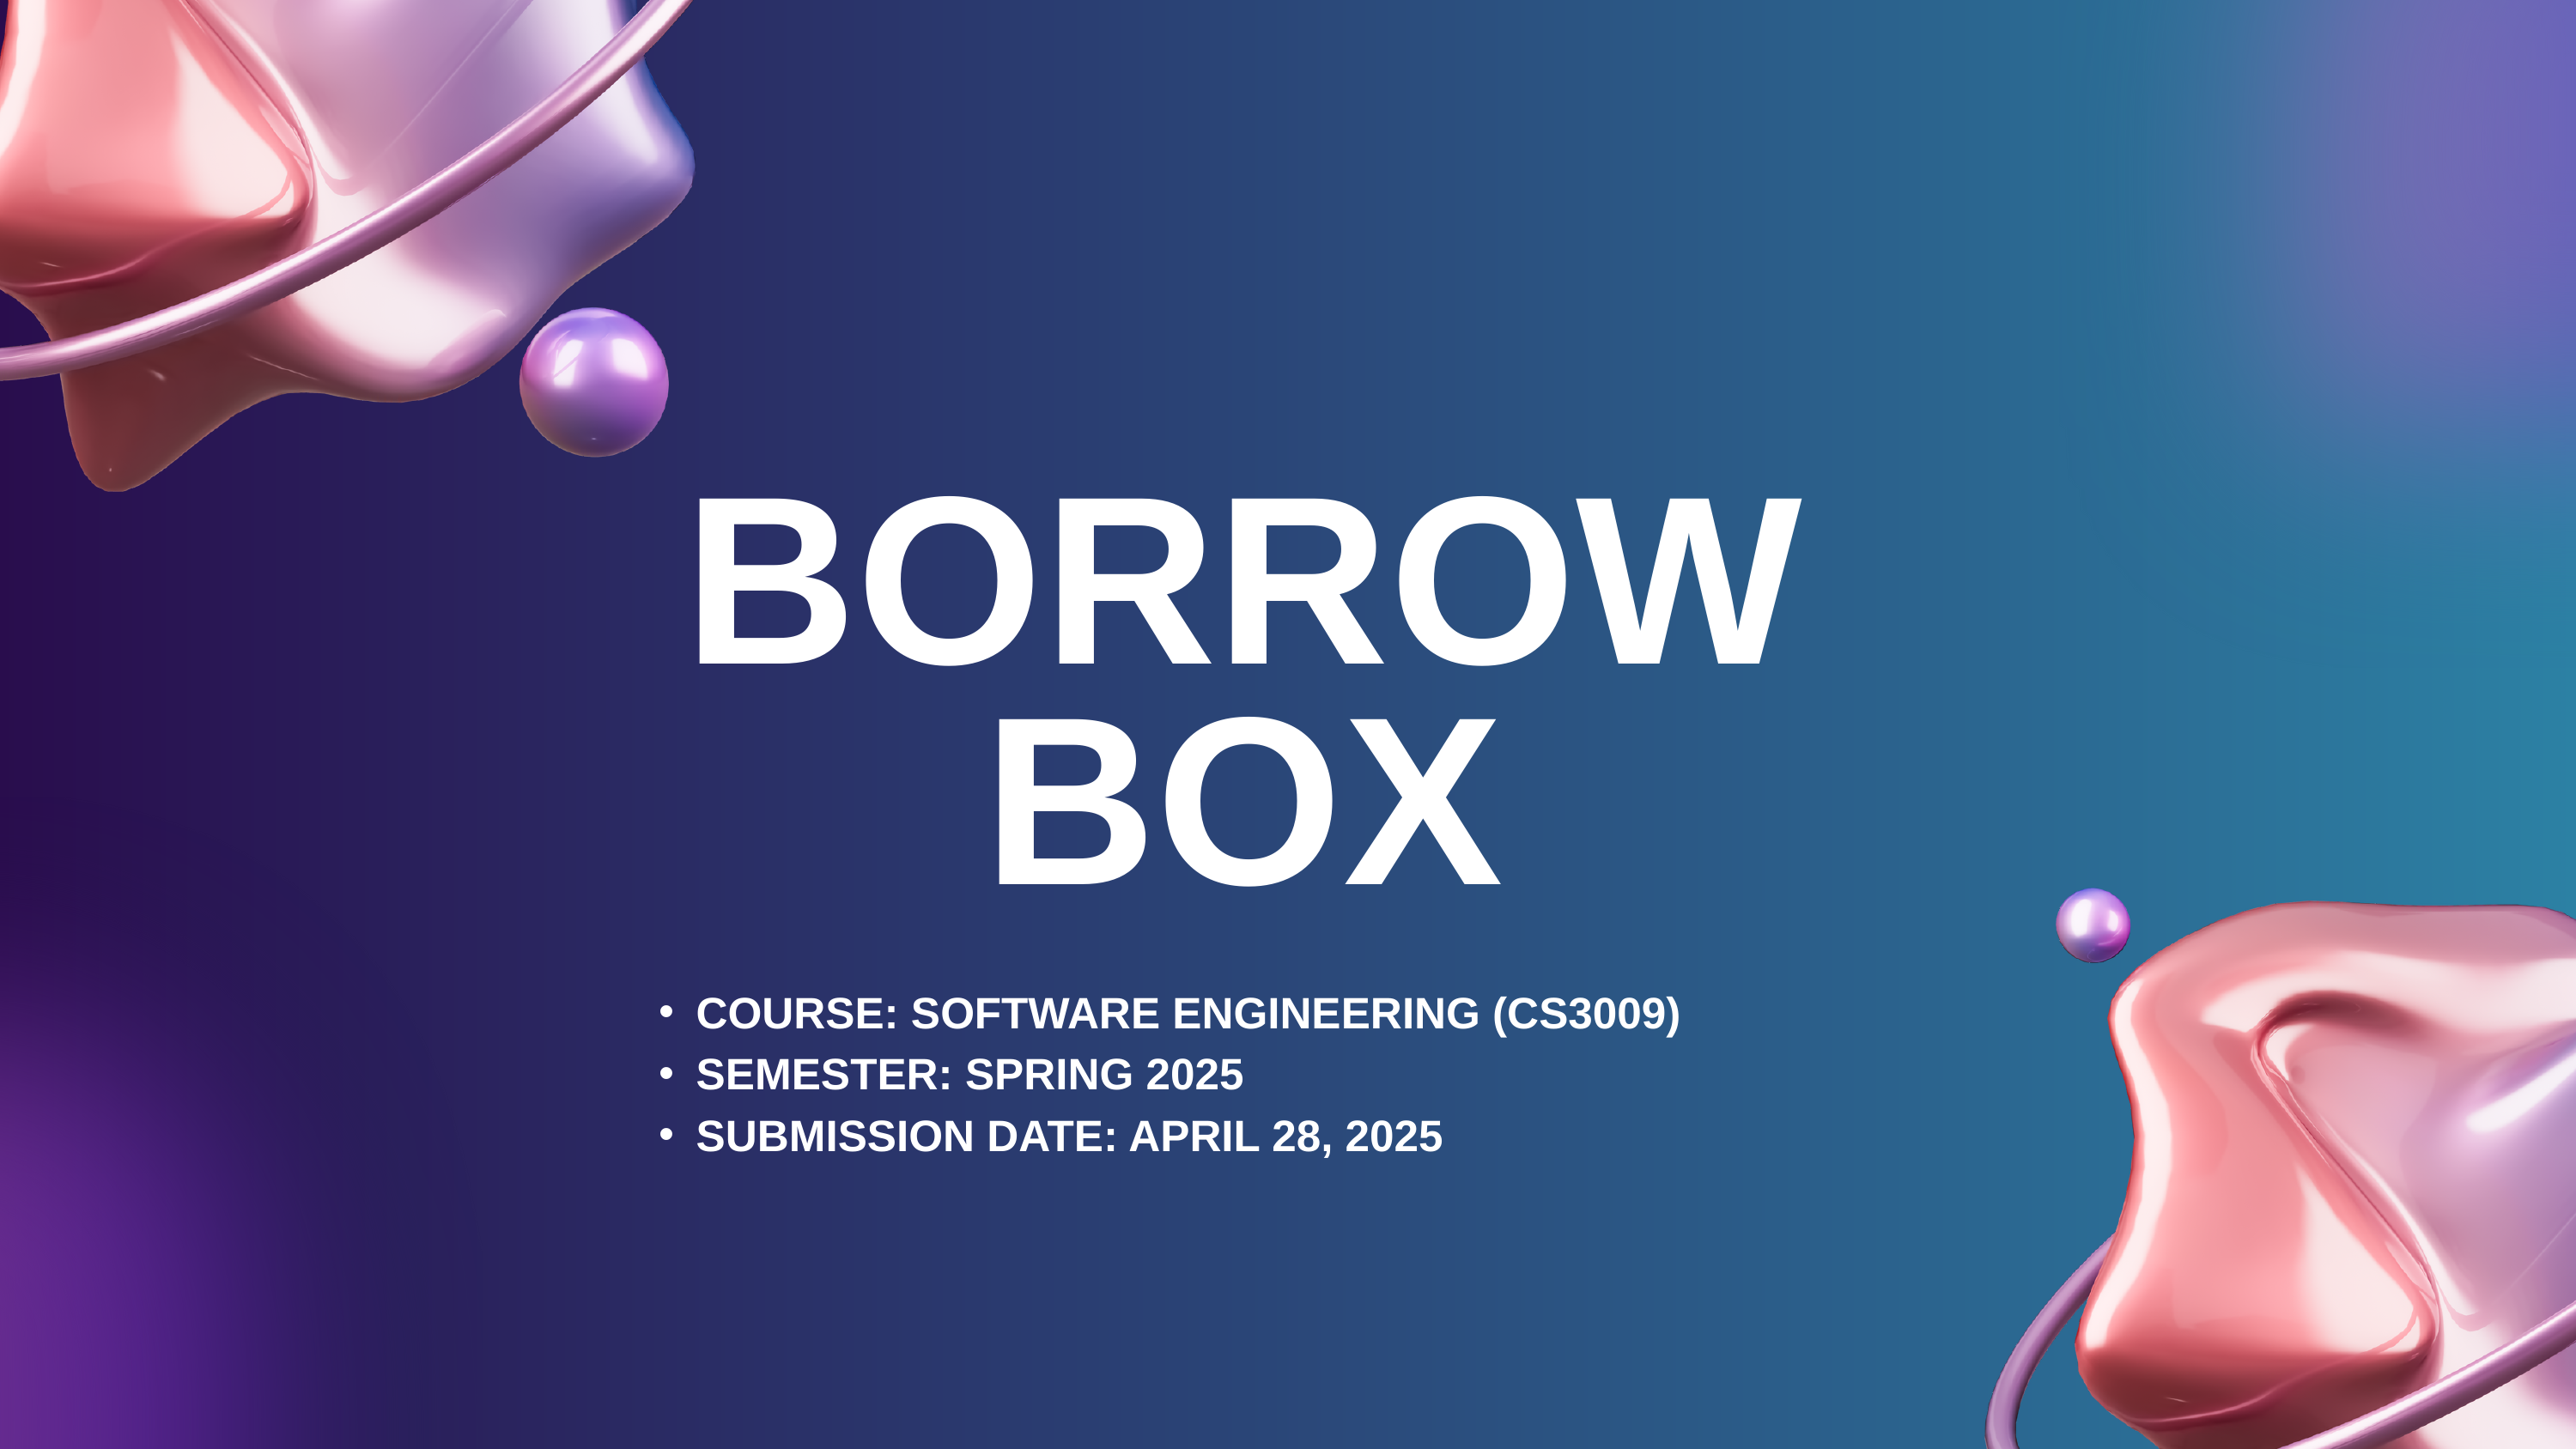

BORROW
BOX

COURSE: SOFTWARE ENGINEERING (CS3009)
SEMESTER: SPRING 2025
SUBMISSION DATE: APRIL 28, 2025